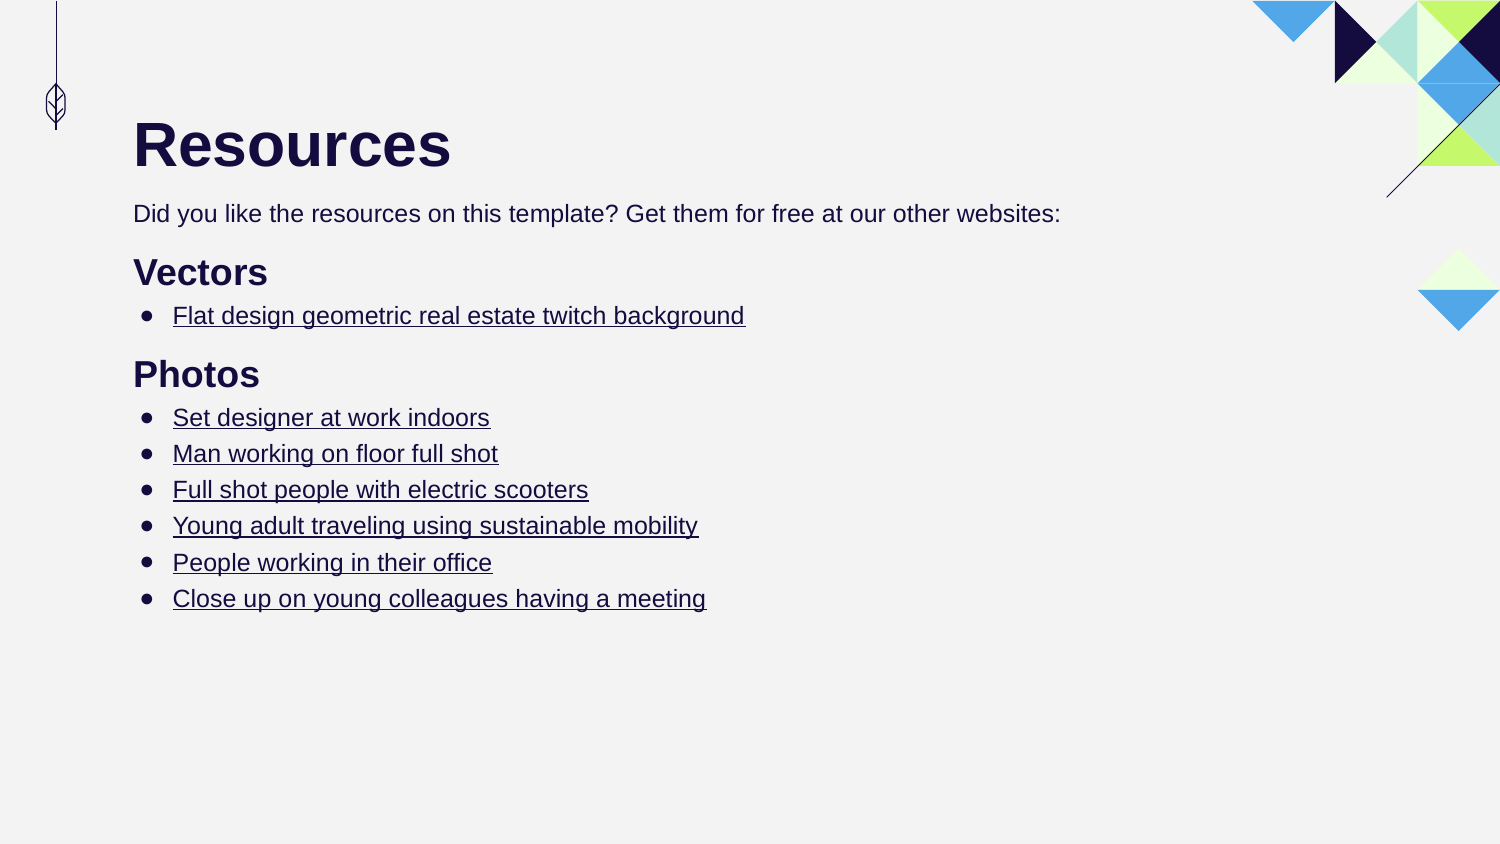

# Resources
Did you like the resources on this template? Get them for free at our other websites:
Vectors
Flat design geometric real estate twitch background
Photos
Set designer at work indoors
Man working on floor full shot
Full shot people with electric scooters
Young adult traveling using sustainable mobility
People working in their office
Close up on young colleagues having a meeting